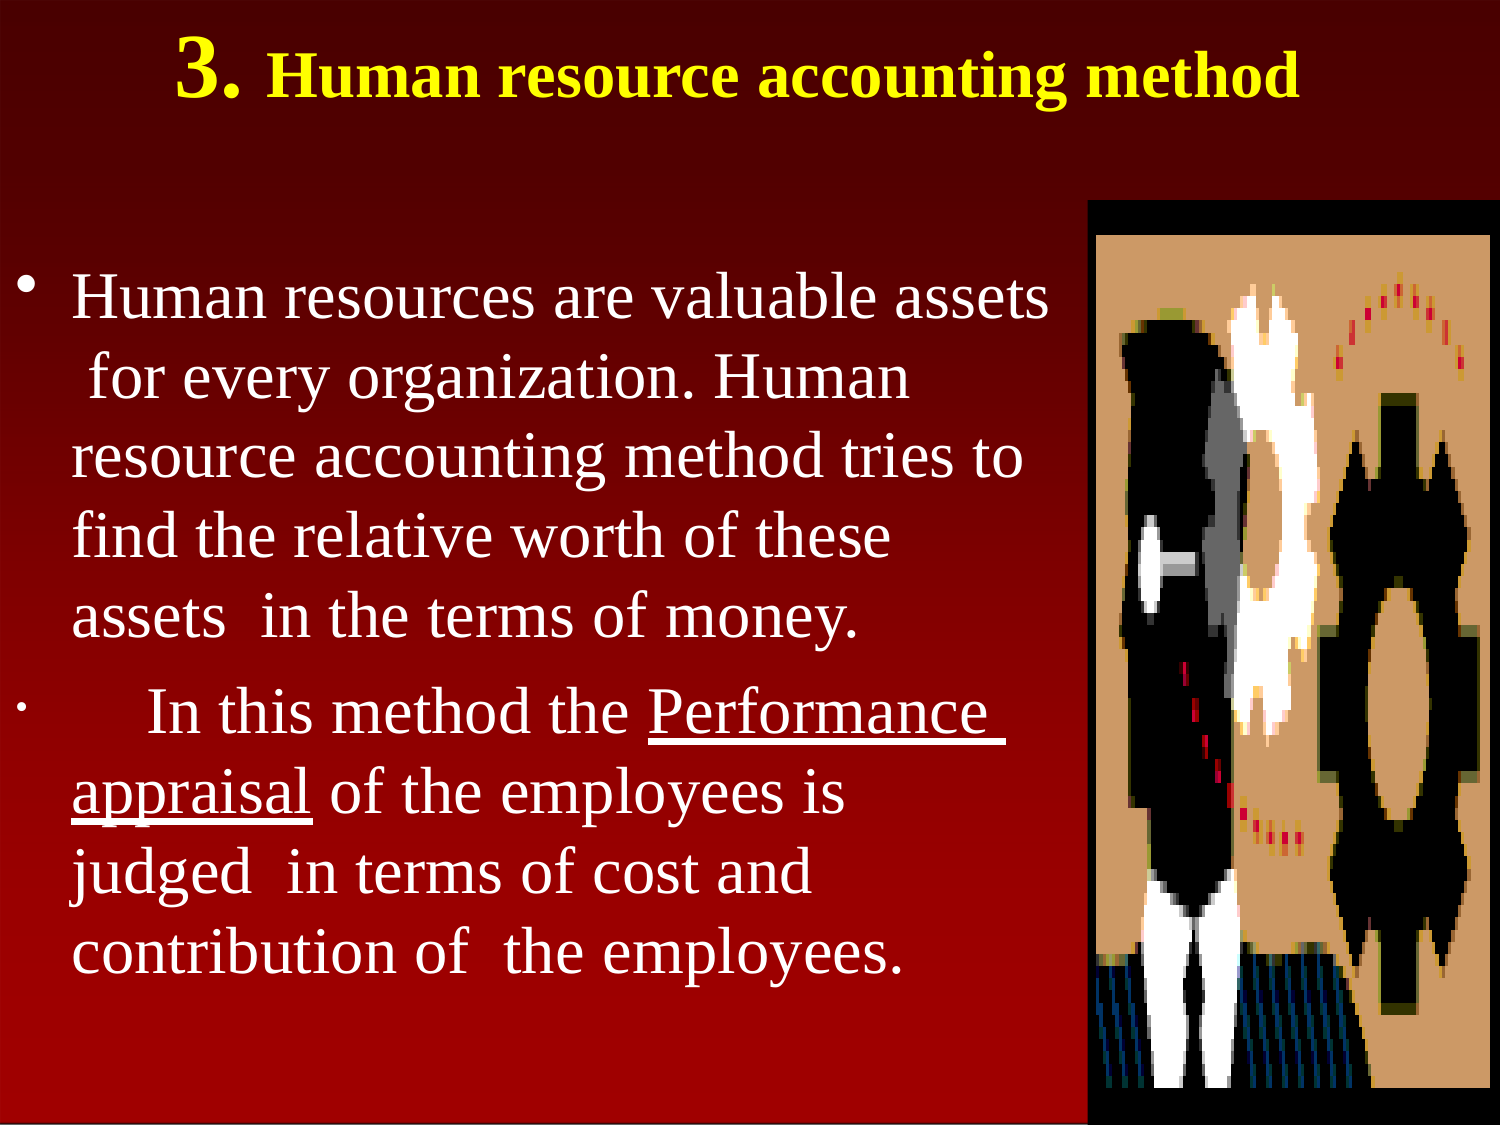

# 3. Human resource accounting method

Human resources are valuable assets  for every organization. Human  resource accounting method tries to  find the relative worth of these assets  in the terms of money.
	In this method the Performance  appraisal of the employees is judged  in terms of cost and contribution of  the employees.